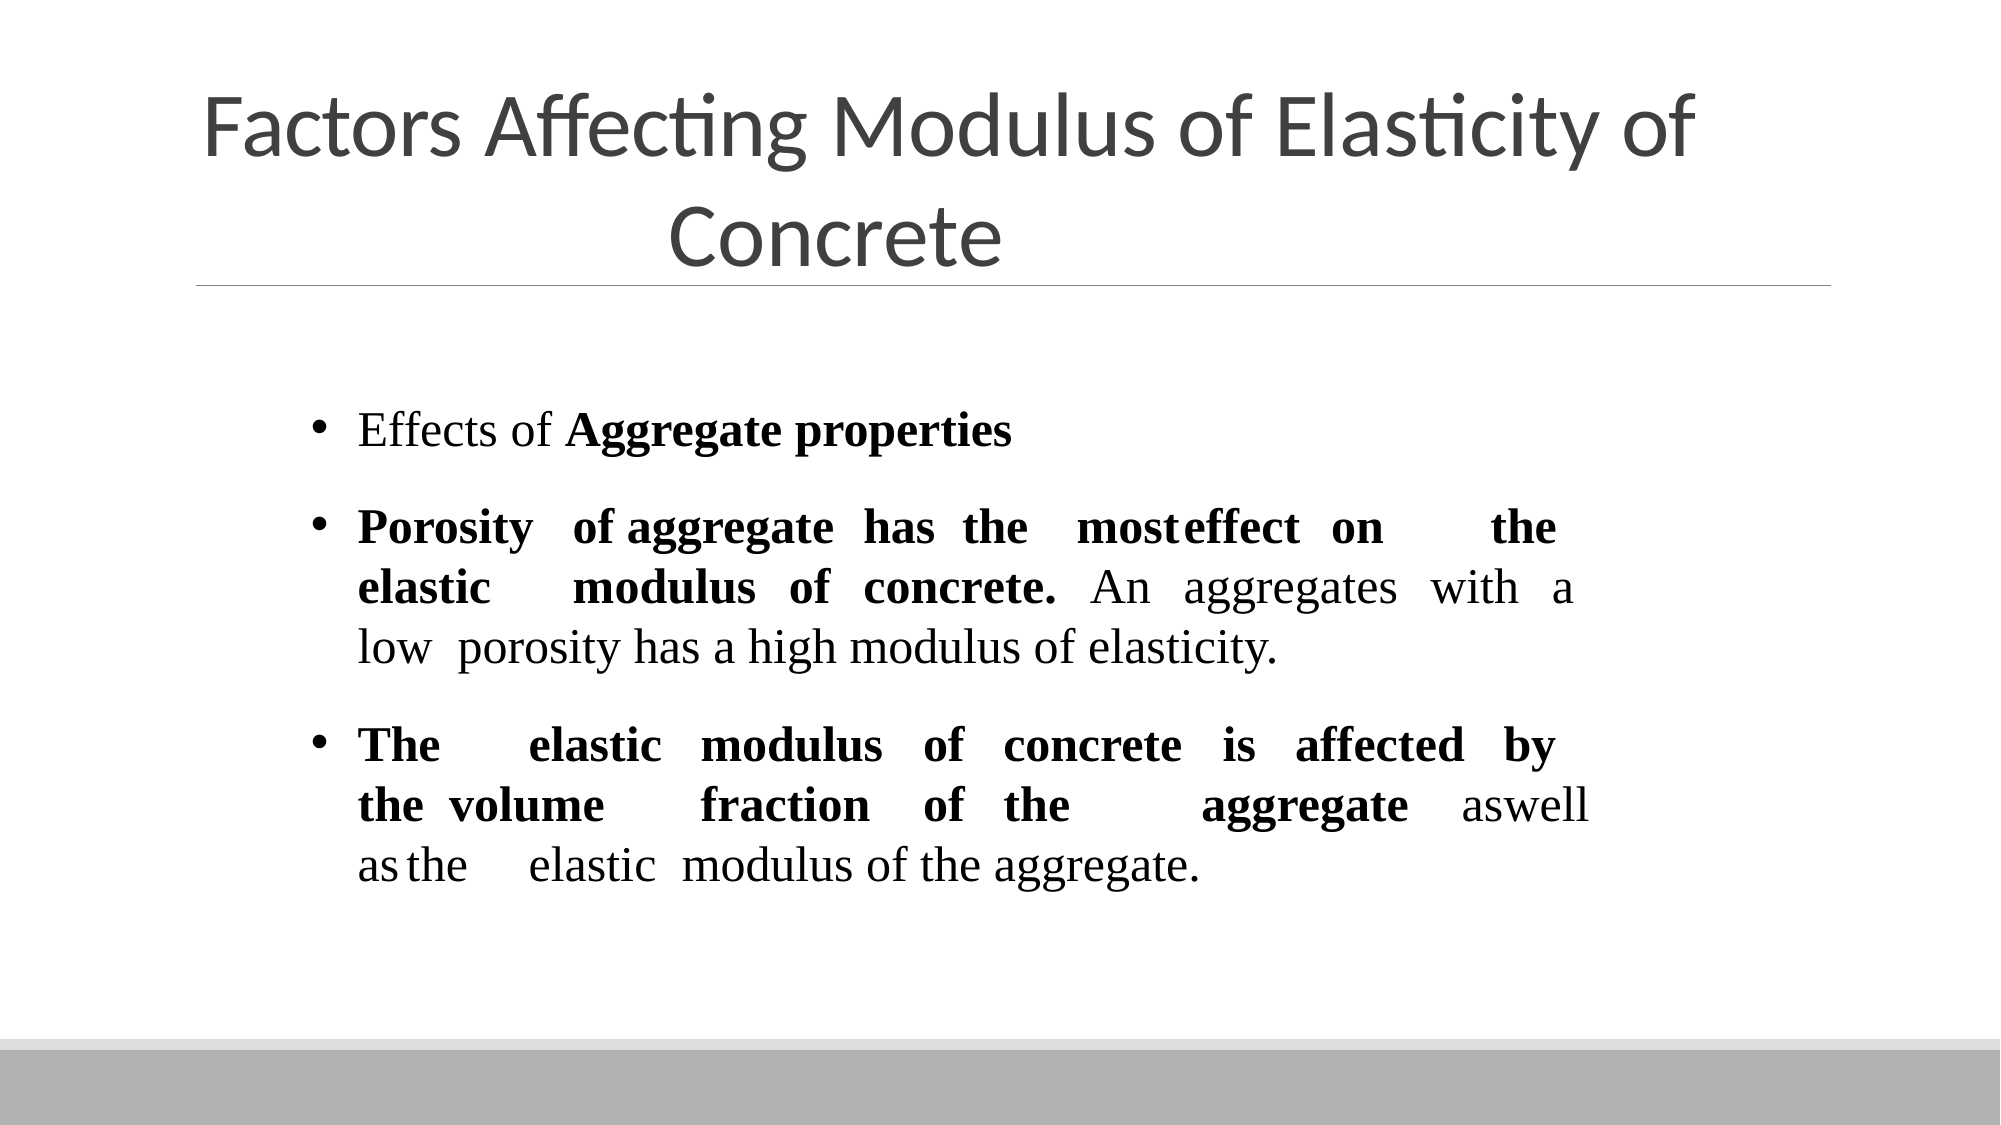

# Factors Affecting Modulus of Elasticity of  Concrete
Effects of Aggregate properties
Porosity	of	aggregate	has	the	most	effect	on		the  elastic	modulus	of	concrete.		An	aggregates	with	a		low  porosity has a high modulus of elasticity.
The	elastic	modulus	of	concrete		is		affected	by	the  volume	fraction	of	the	aggregate	as	well	as	the	elastic  modulus of the aggregate.